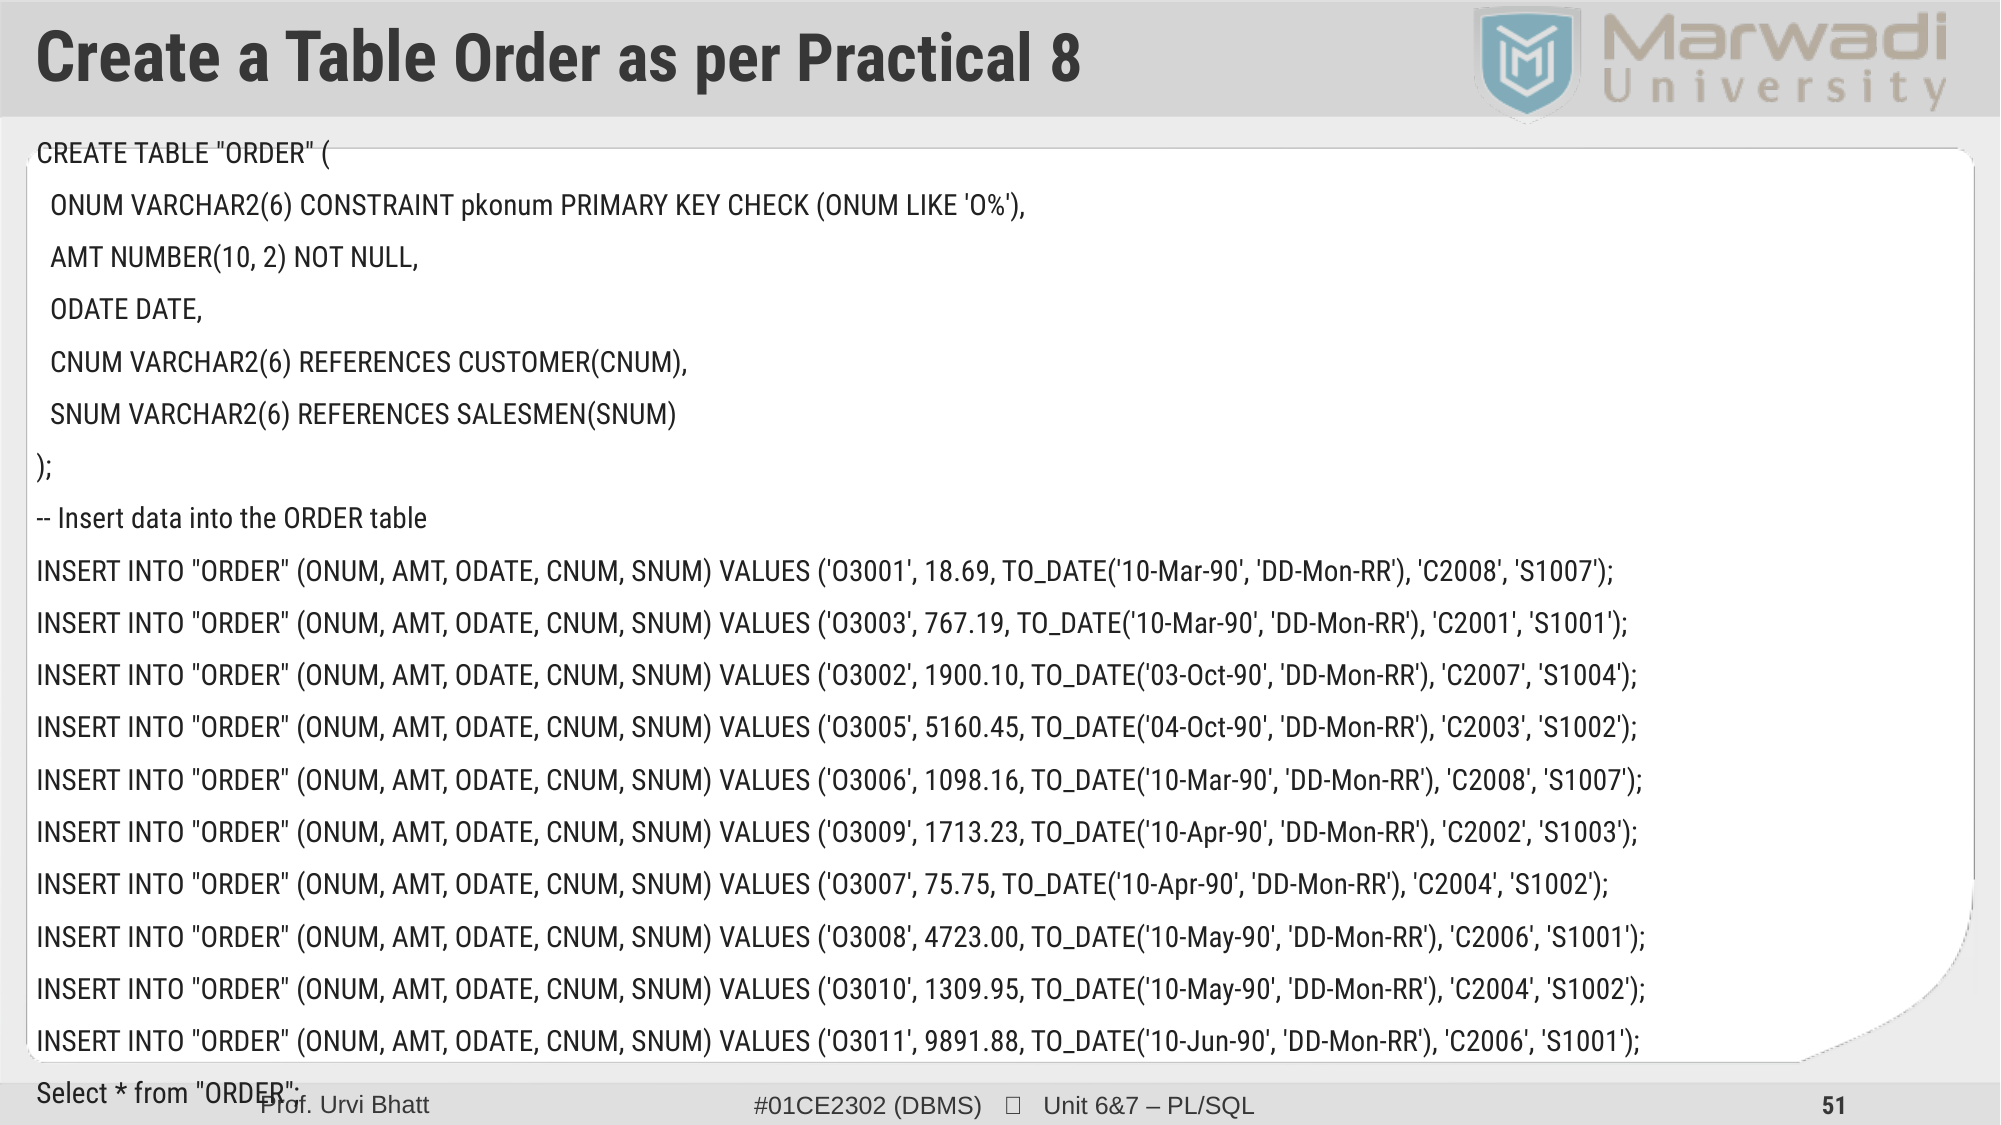

# Create a Table Order as per Practical 8
CREATE TABLE "ORDER" (
  ONUM VARCHAR2(6) CONSTRAINT pkonum PRIMARY KEY CHECK (ONUM LIKE 'O%'),
  AMT NUMBER(10, 2) NOT NULL,
  ODATE DATE,
  CNUM VARCHAR2(6) REFERENCES CUSTOMER(CNUM),
  SNUM VARCHAR2(6) REFERENCES SALESMEN(SNUM)
);
-- Insert data into the ORDER table
INSERT INTO "ORDER" (ONUM, AMT, ODATE, CNUM, SNUM) VALUES ('O3001', 18.69, TO_DATE('10-Mar-90', 'DD-Mon-RR'), 'C2008', 'S1007');
INSERT INTO "ORDER" (ONUM, AMT, ODATE, CNUM, SNUM) VALUES ('O3003', 767.19, TO_DATE('10-Mar-90', 'DD-Mon-RR'), 'C2001', 'S1001');
INSERT INTO "ORDER" (ONUM, AMT, ODATE, CNUM, SNUM) VALUES ('O3002', 1900.10, TO_DATE('03-Oct-90', 'DD-Mon-RR'), 'C2007', 'S1004');
INSERT INTO "ORDER" (ONUM, AMT, ODATE, CNUM, SNUM) VALUES ('O3005', 5160.45, TO_DATE('04-Oct-90', 'DD-Mon-RR'), 'C2003', 'S1002');
INSERT INTO "ORDER" (ONUM, AMT, ODATE, CNUM, SNUM) VALUES ('O3006', 1098.16, TO_DATE('10-Mar-90', 'DD-Mon-RR'), 'C2008', 'S1007');
INSERT INTO "ORDER" (ONUM, AMT, ODATE, CNUM, SNUM) VALUES ('O3009', 1713.23, TO_DATE('10-Apr-90', 'DD-Mon-RR'), 'C2002', 'S1003');
INSERT INTO "ORDER" (ONUM, AMT, ODATE, CNUM, SNUM) VALUES ('O3007', 75.75, TO_DATE('10-Apr-90', 'DD-Mon-RR'), 'C2004', 'S1002');
INSERT INTO "ORDER" (ONUM, AMT, ODATE, CNUM, SNUM) VALUES ('O3008', 4723.00, TO_DATE('10-May-90', 'DD-Mon-RR'), 'C2006', 'S1001');
INSERT INTO "ORDER" (ONUM, AMT, ODATE, CNUM, SNUM) VALUES ('O3010', 1309.95, TO_DATE('10-May-90', 'DD-Mon-RR'), 'C2004', 'S1002');
INSERT INTO "ORDER" (ONUM, AMT, ODATE, CNUM, SNUM) VALUES ('O3011', 9891.88, TO_DATE('10-Jun-90', 'DD-Mon-RR'), 'C2006', 'S1001');
Select * from "ORDER";